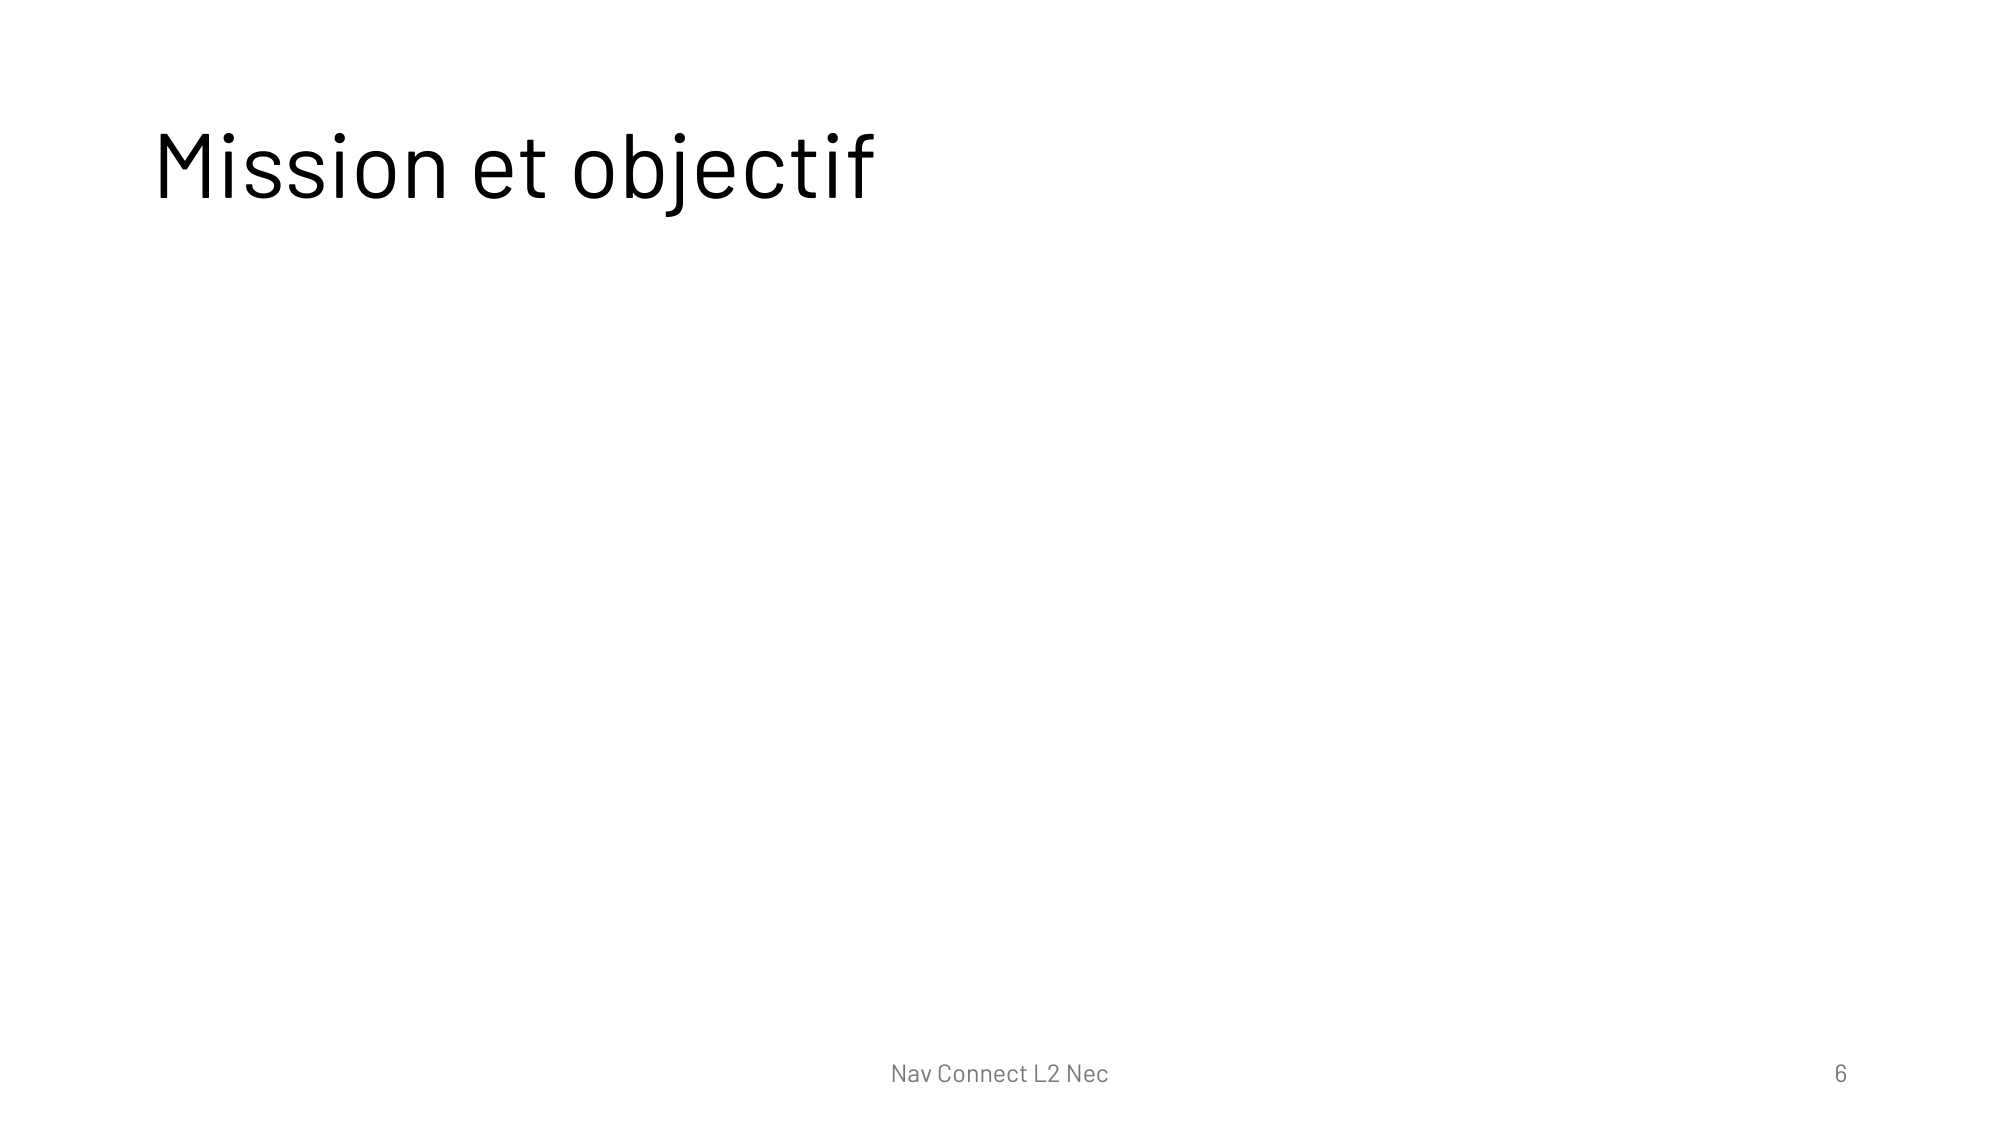

# Mission et objectif

Nav Connect L2 Nec
6